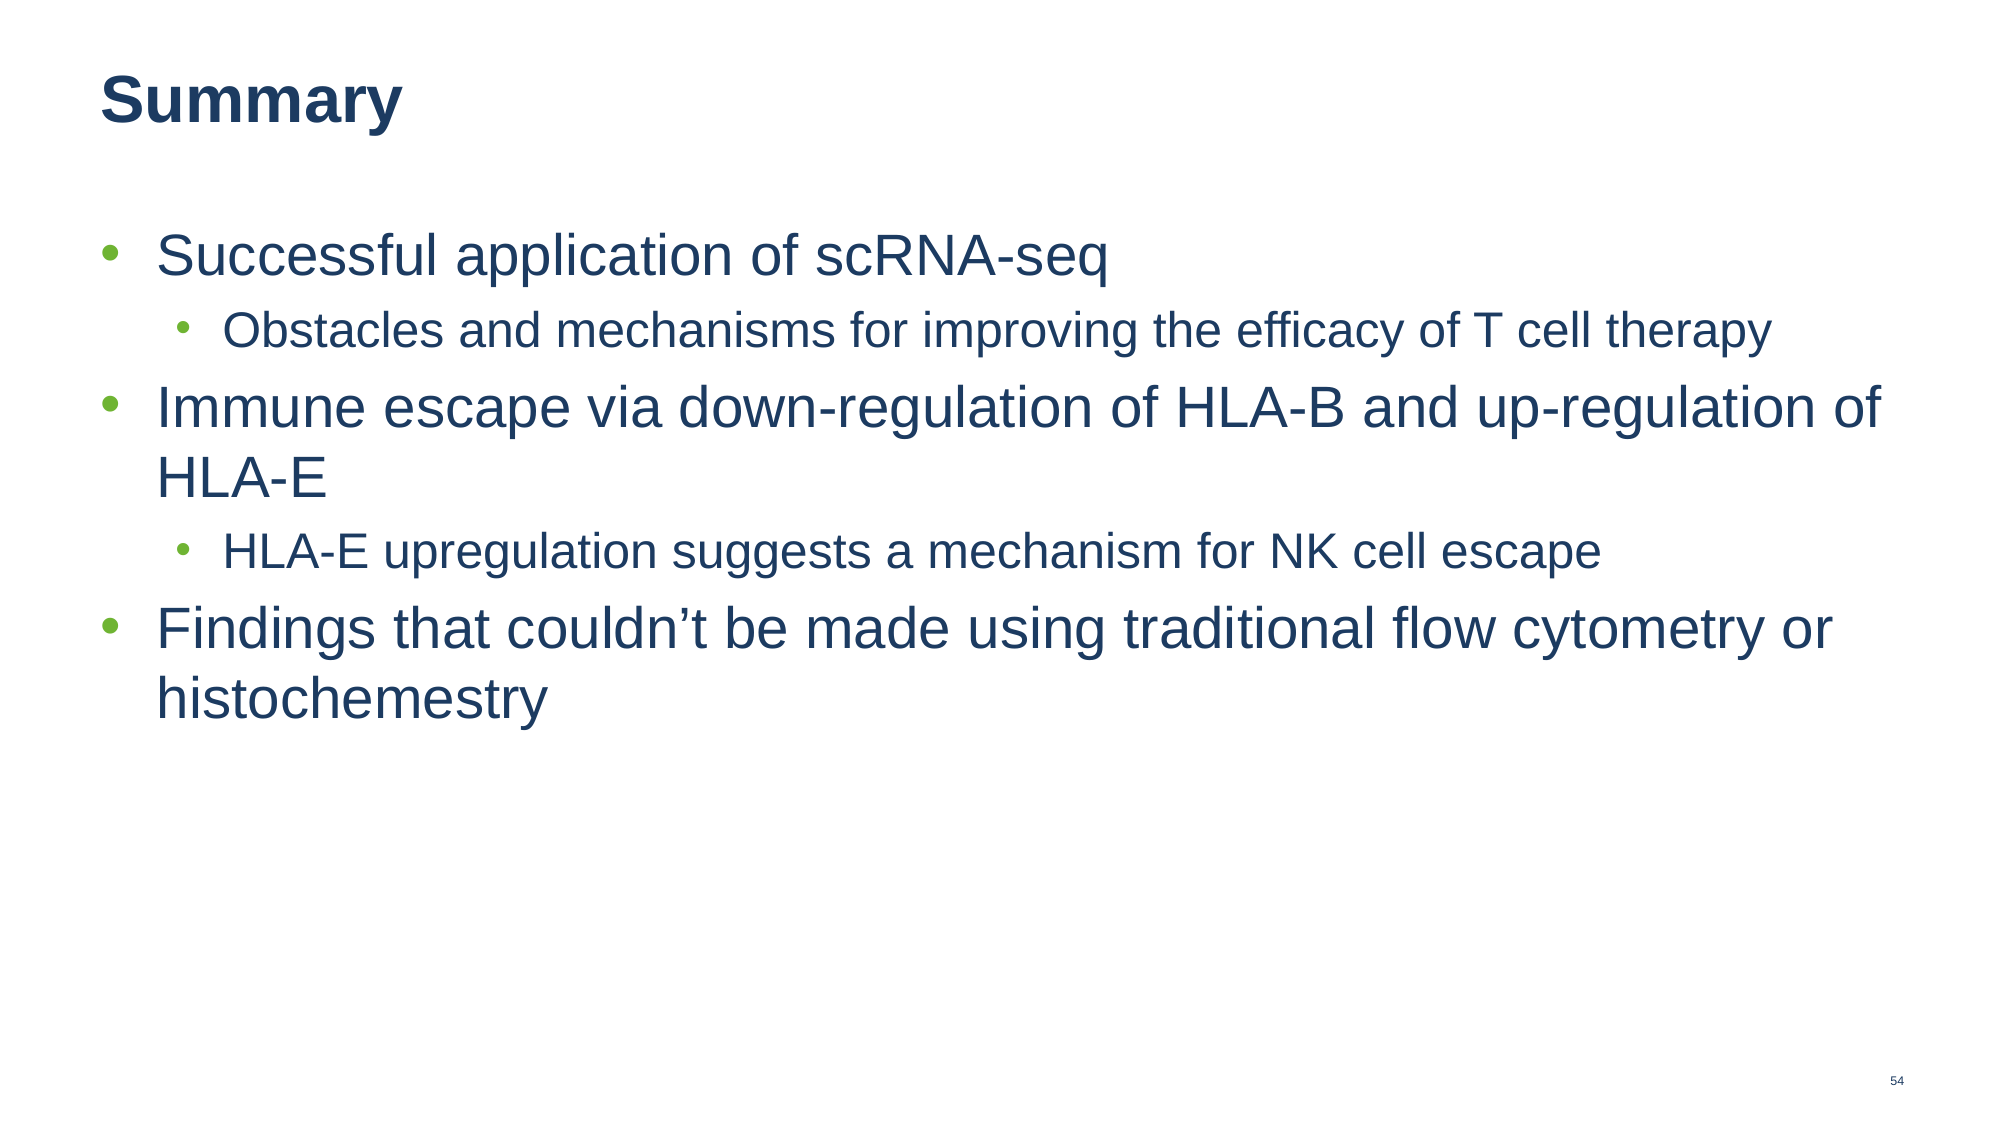

# Summary
Successful application of scRNA-seq
Obstacles and mechanisms for improving the efficacy of T cell therapy
Immune escape via down-regulation of HLA-B and up-regulation of HLA-E
HLA-E upregulation suggests a mechanism for NK cell escape
Findings that couldn’t be made using traditional flow cytometry or histochemestry

54